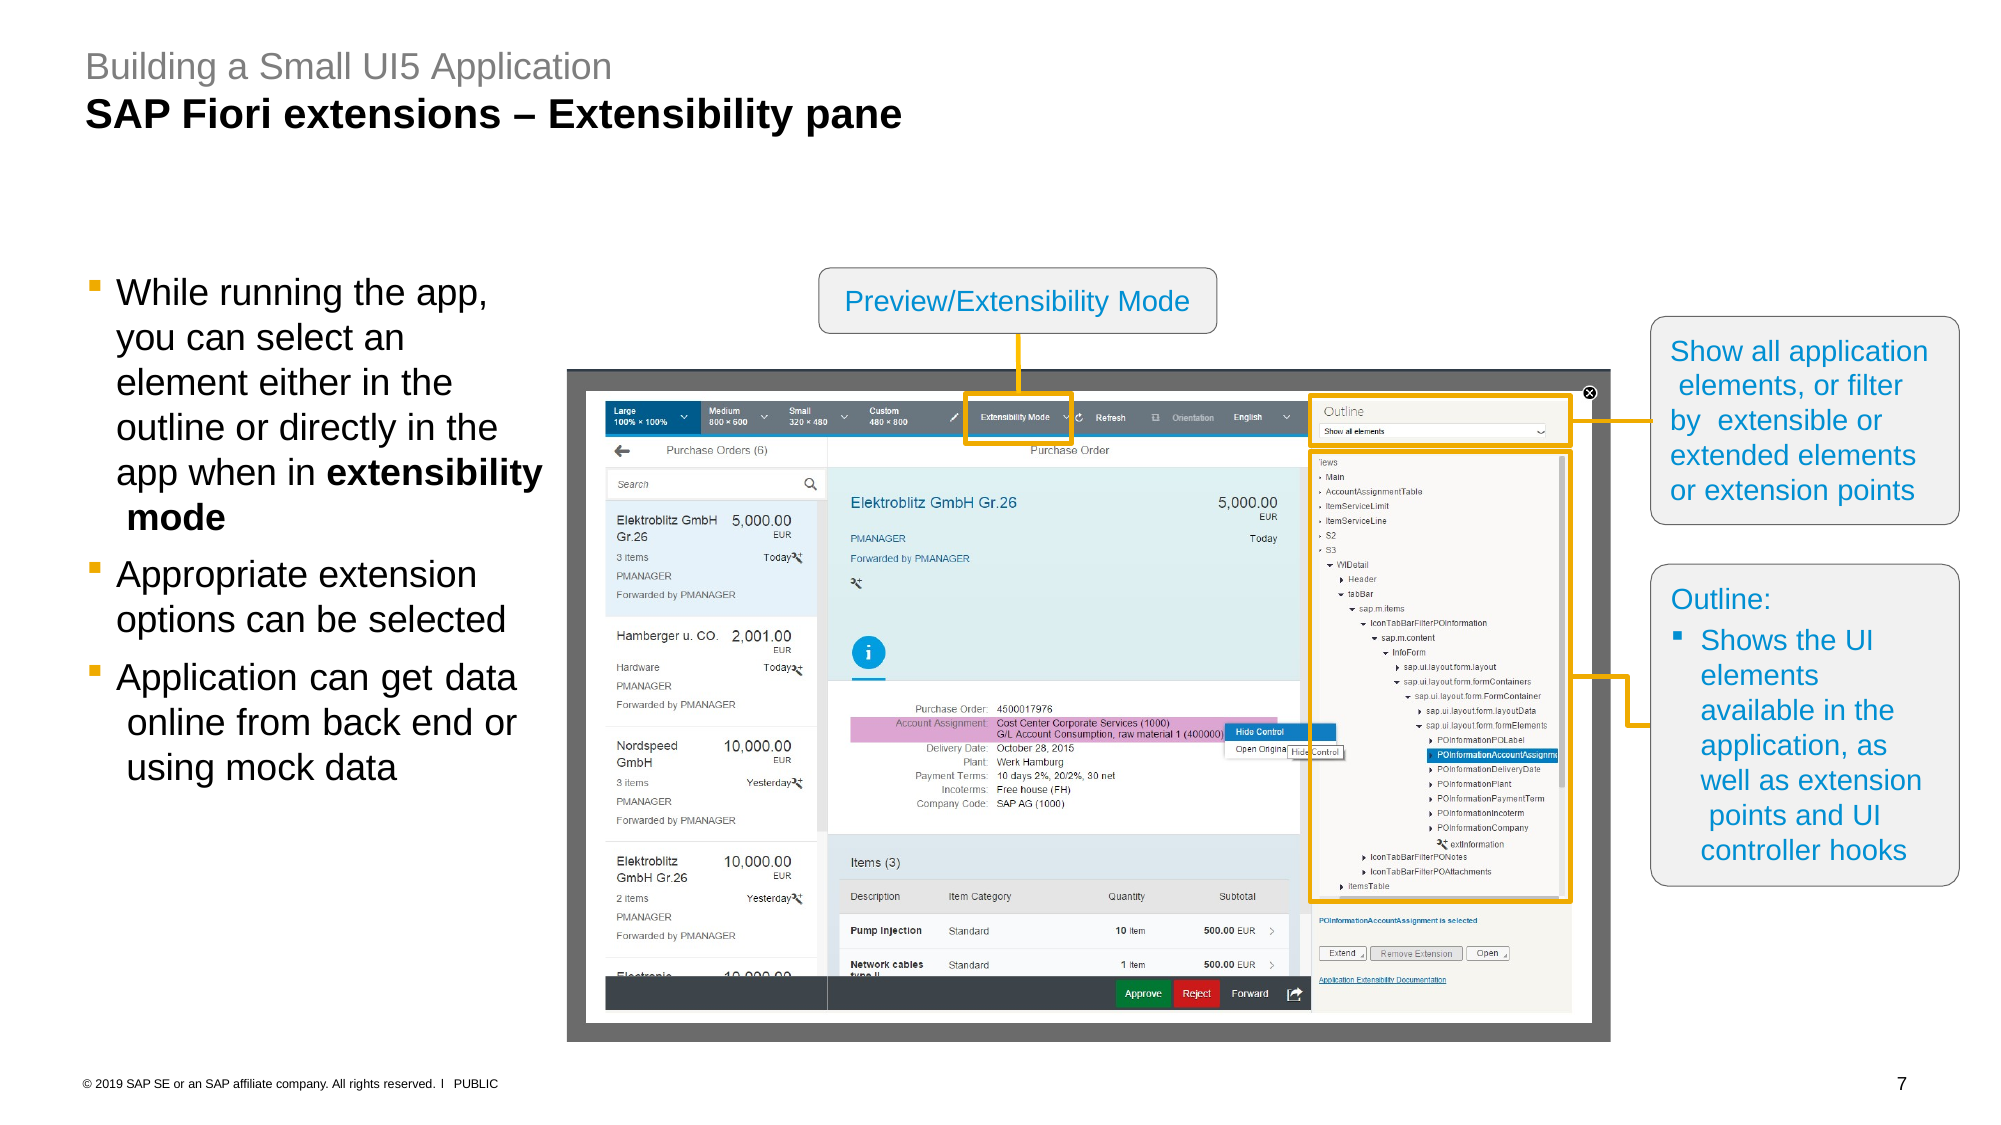

# Building a Small UI5 Application
SAP Fiori extensions – Extensibility pane
While running the app,  you can select an  element either in the  outline or directly in the  app when in extensibility  mode
Appropriate extension  options can be selected
Application can get data  online from back end or  using mock data

Preview/Extensibility Mode

Show all application  elements, or filter by  extensible or  extended elements  or extension points

Outline:
Shows the UI  elements  available in the  application, as  well as extension  points and UI  controller hooks
7
© 2019 SAP SE or an SAP affiliate company. All rights reserved. ǀ PUBLIC